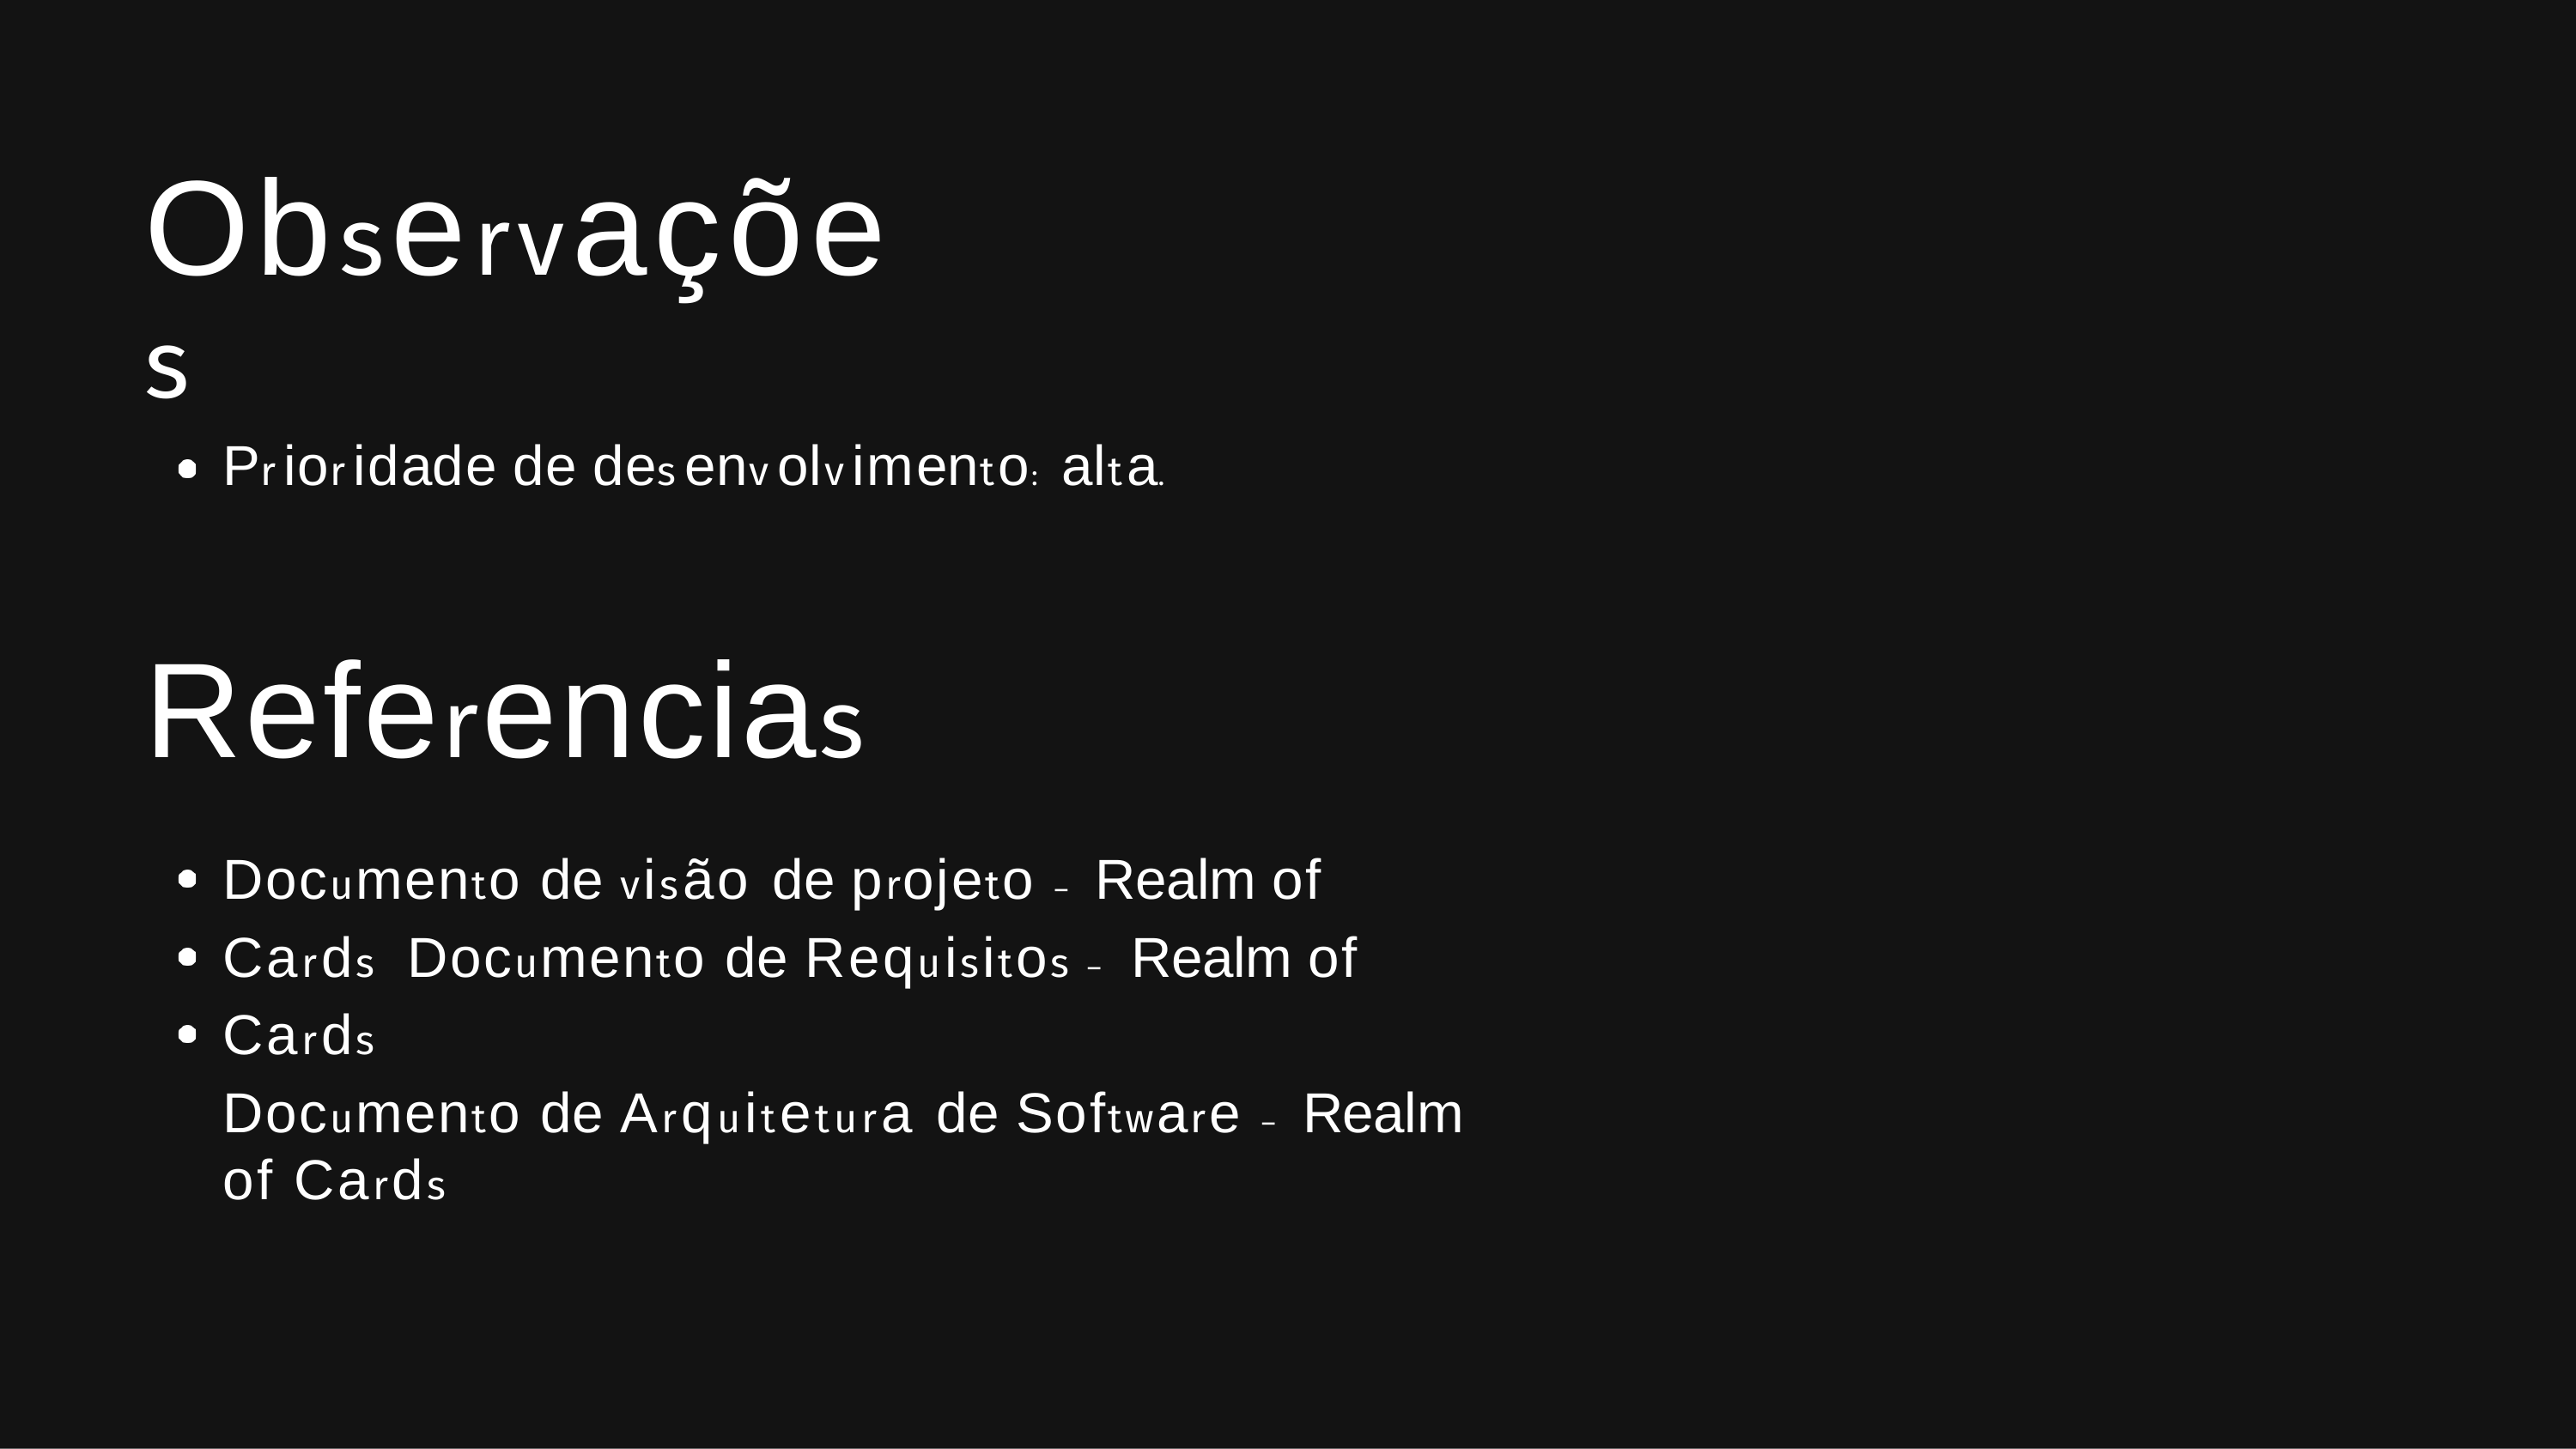

# Observações
Prioridade de desenvolvimento:  alta.

Referencias
Documento de visão de projeto – Realm of Cards  Documento de Requisitos – Realm of Cards
Documento de Arquitetura de Software – Realm of Cards